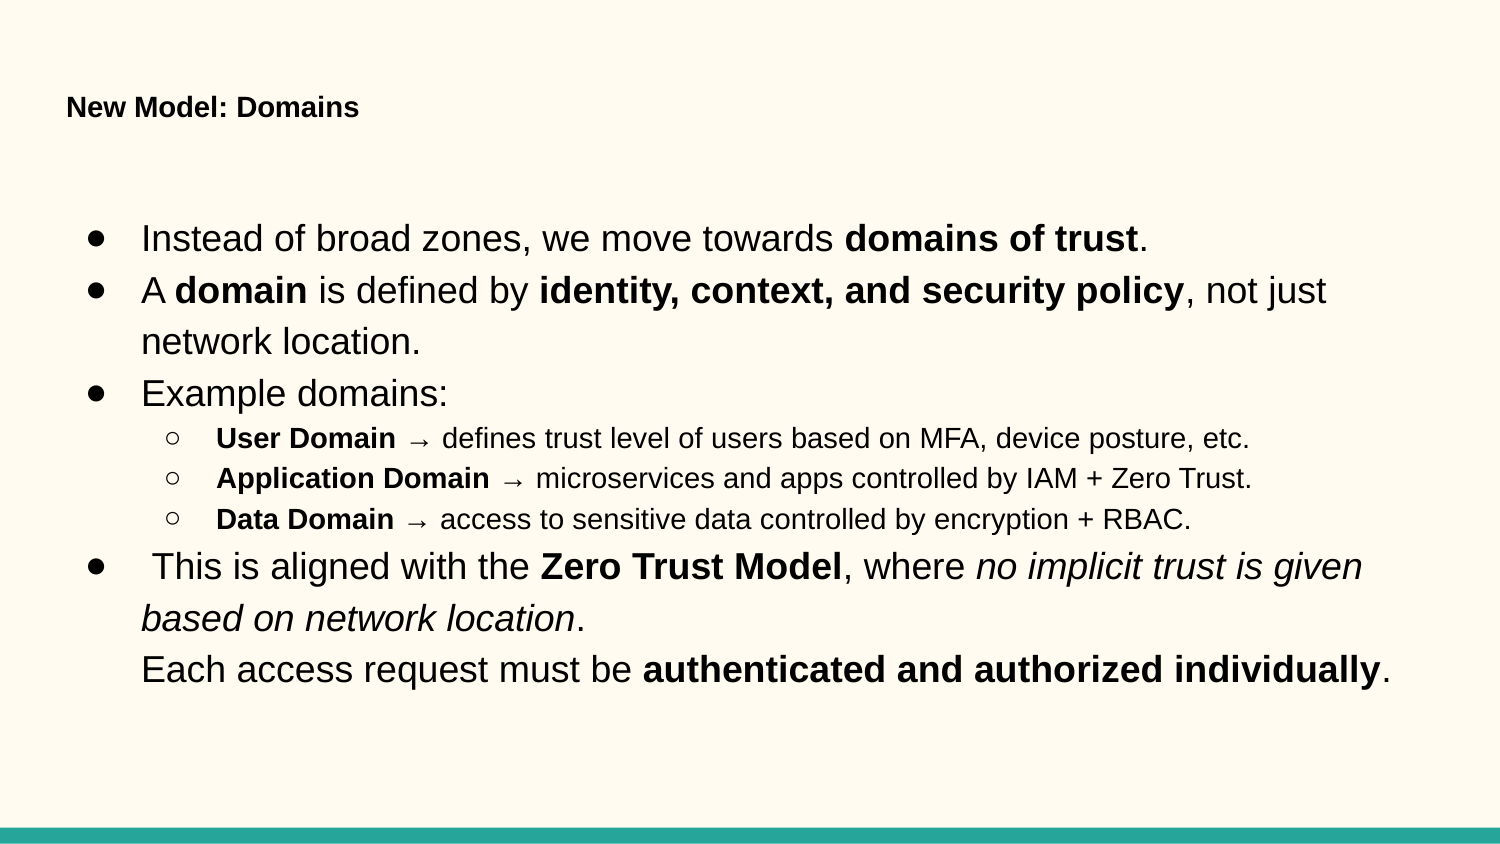

# New Model: Domains
Instead of broad zones, we move towards domains of trust.
A domain is defined by identity, context, and security policy, not just network location.
Example domains:
User Domain → defines trust level of users based on MFA, device posture, etc.
Application Domain → microservices and apps controlled by IAM + Zero Trust.
Data Domain → access to sensitive data controlled by encryption + RBAC.
 This is aligned with the Zero Trust Model, where no implicit trust is given based on network location.
Each access request must be authenticated and authorized individually.